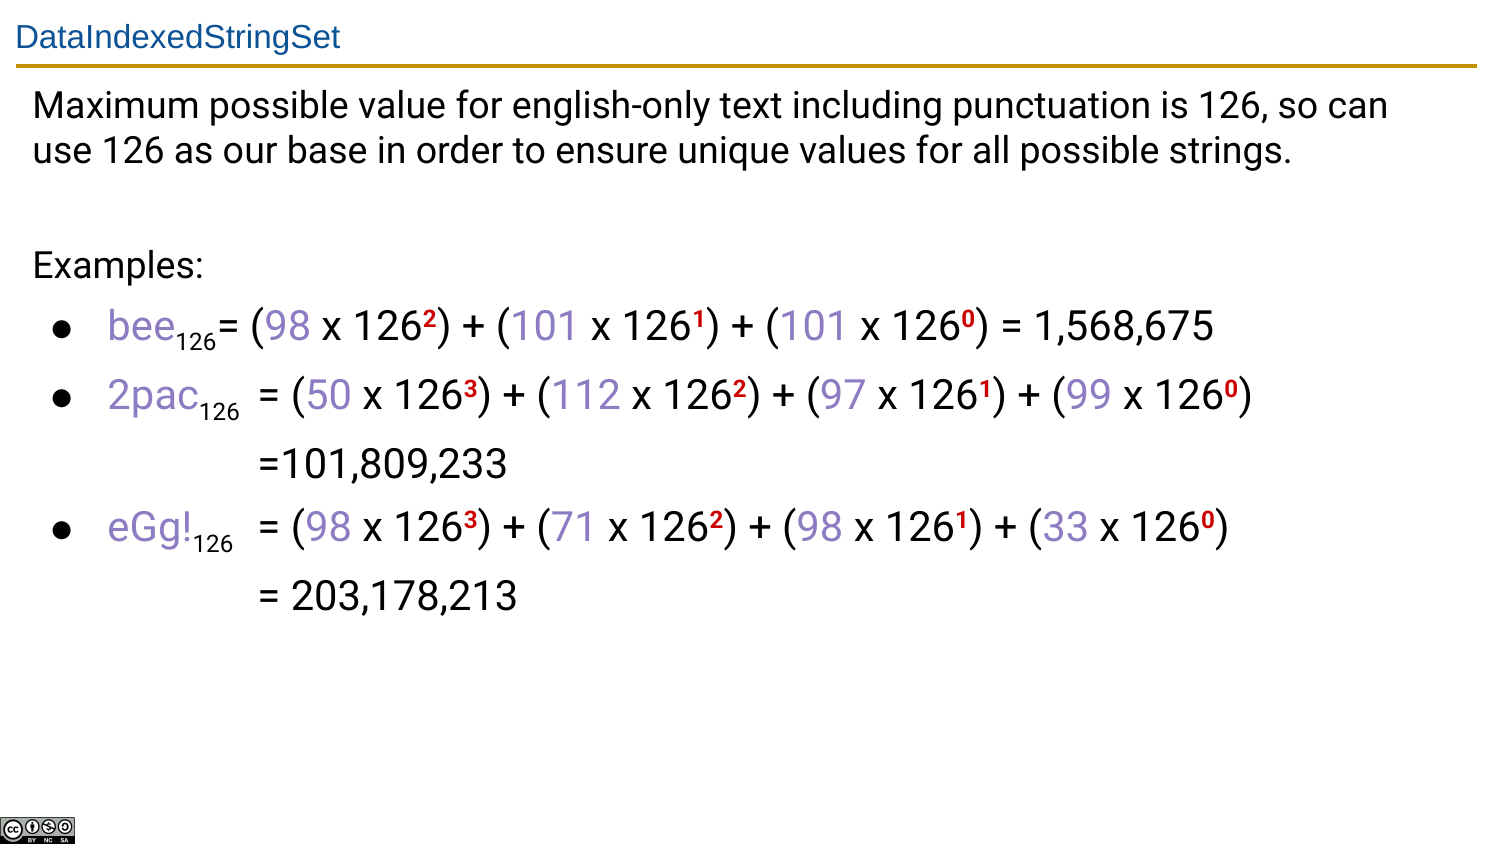

# DataIndexedStringSet
Maximum possible value for english-only text including punctuation is 126, so can use 126 as our base in order to ensure unique values for all possible strings.

Examples:
bee126= (98 x 1262) + (101 x 1261) + (101 x 1260) = 1,568,675
2pac126	= (50 x 1263) + (112 x 1262) + (97 x 1261) + (99 x 1260)
             	=101,809,233
eGg!126	= (98 x 1263) + (71 x 1262) + (98 x 1261) + (33 x 1260)
             	= 203,178,213